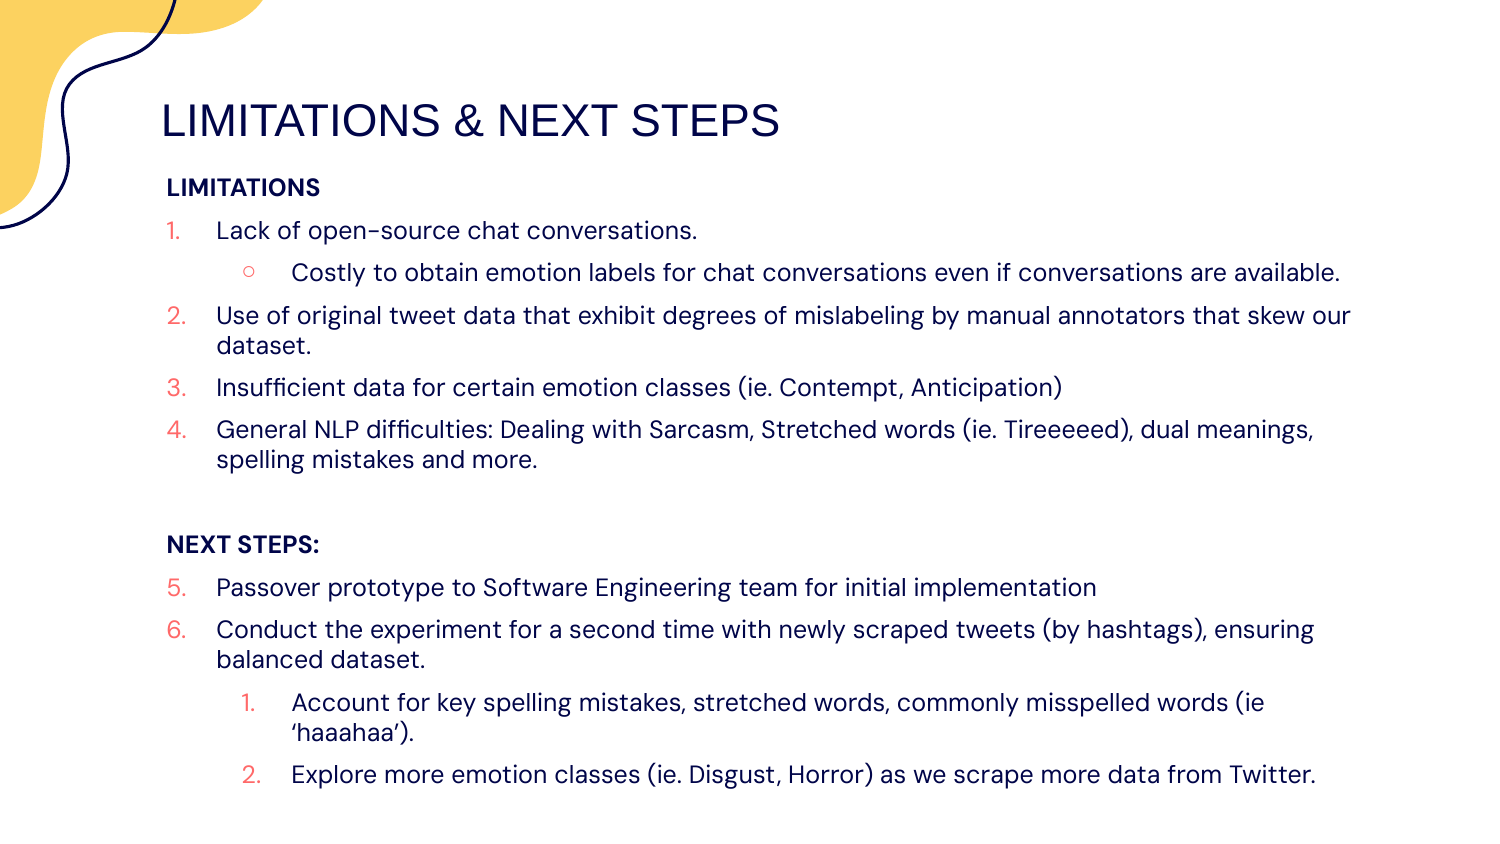

# LIMITATIONS & NEXT STEPS
LIMITATIONS
Lack of open-source chat conversations.
Costly to obtain emotion labels for chat conversations even if conversations are available.
Use of original tweet data that exhibit degrees of mislabeling by manual annotators that skew our dataset.
Insufficient data for certain emotion classes (ie. Contempt, Anticipation)
General NLP difficulties: Dealing with Sarcasm, Stretched words (ie. Tireeeeed), dual meanings, spelling mistakes and more.

NEXT STEPS:
Passover prototype to Software Engineering team for initial implementation
Conduct the experiment for a second time with newly scraped tweets (by hashtags), ensuring balanced dataset.
Account for key spelling mistakes, stretched words, commonly misspelled words (ie ‘haaahaa’).
Explore more emotion classes (ie. Disgust, Horror) as we scrape more data from Twitter.